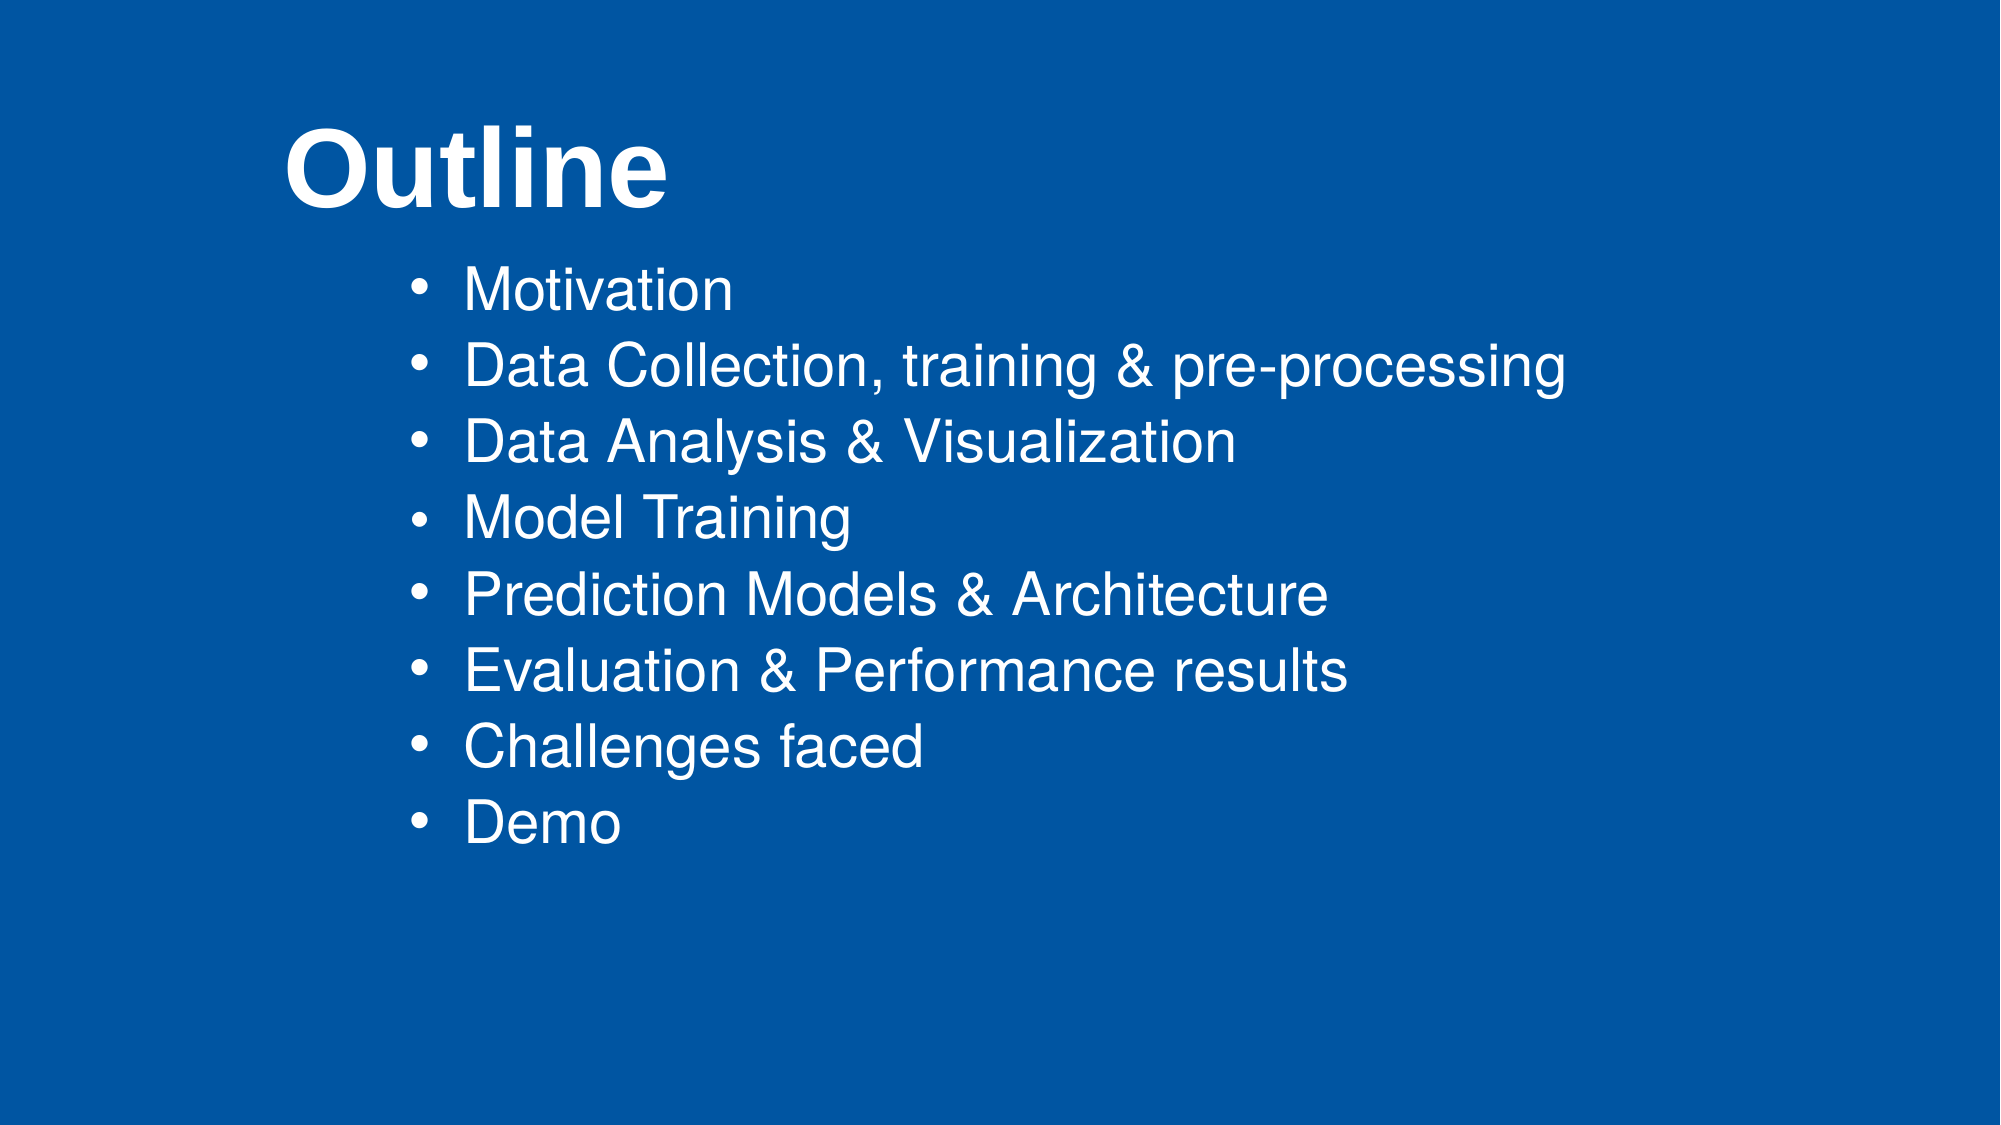

# Outline
Motivation
Data Collection, training & pre-processing
Data Analysis & Visualization
Model Training
Prediction Models & Architecture
Evaluation & Performance results
Challenges faced
Demo